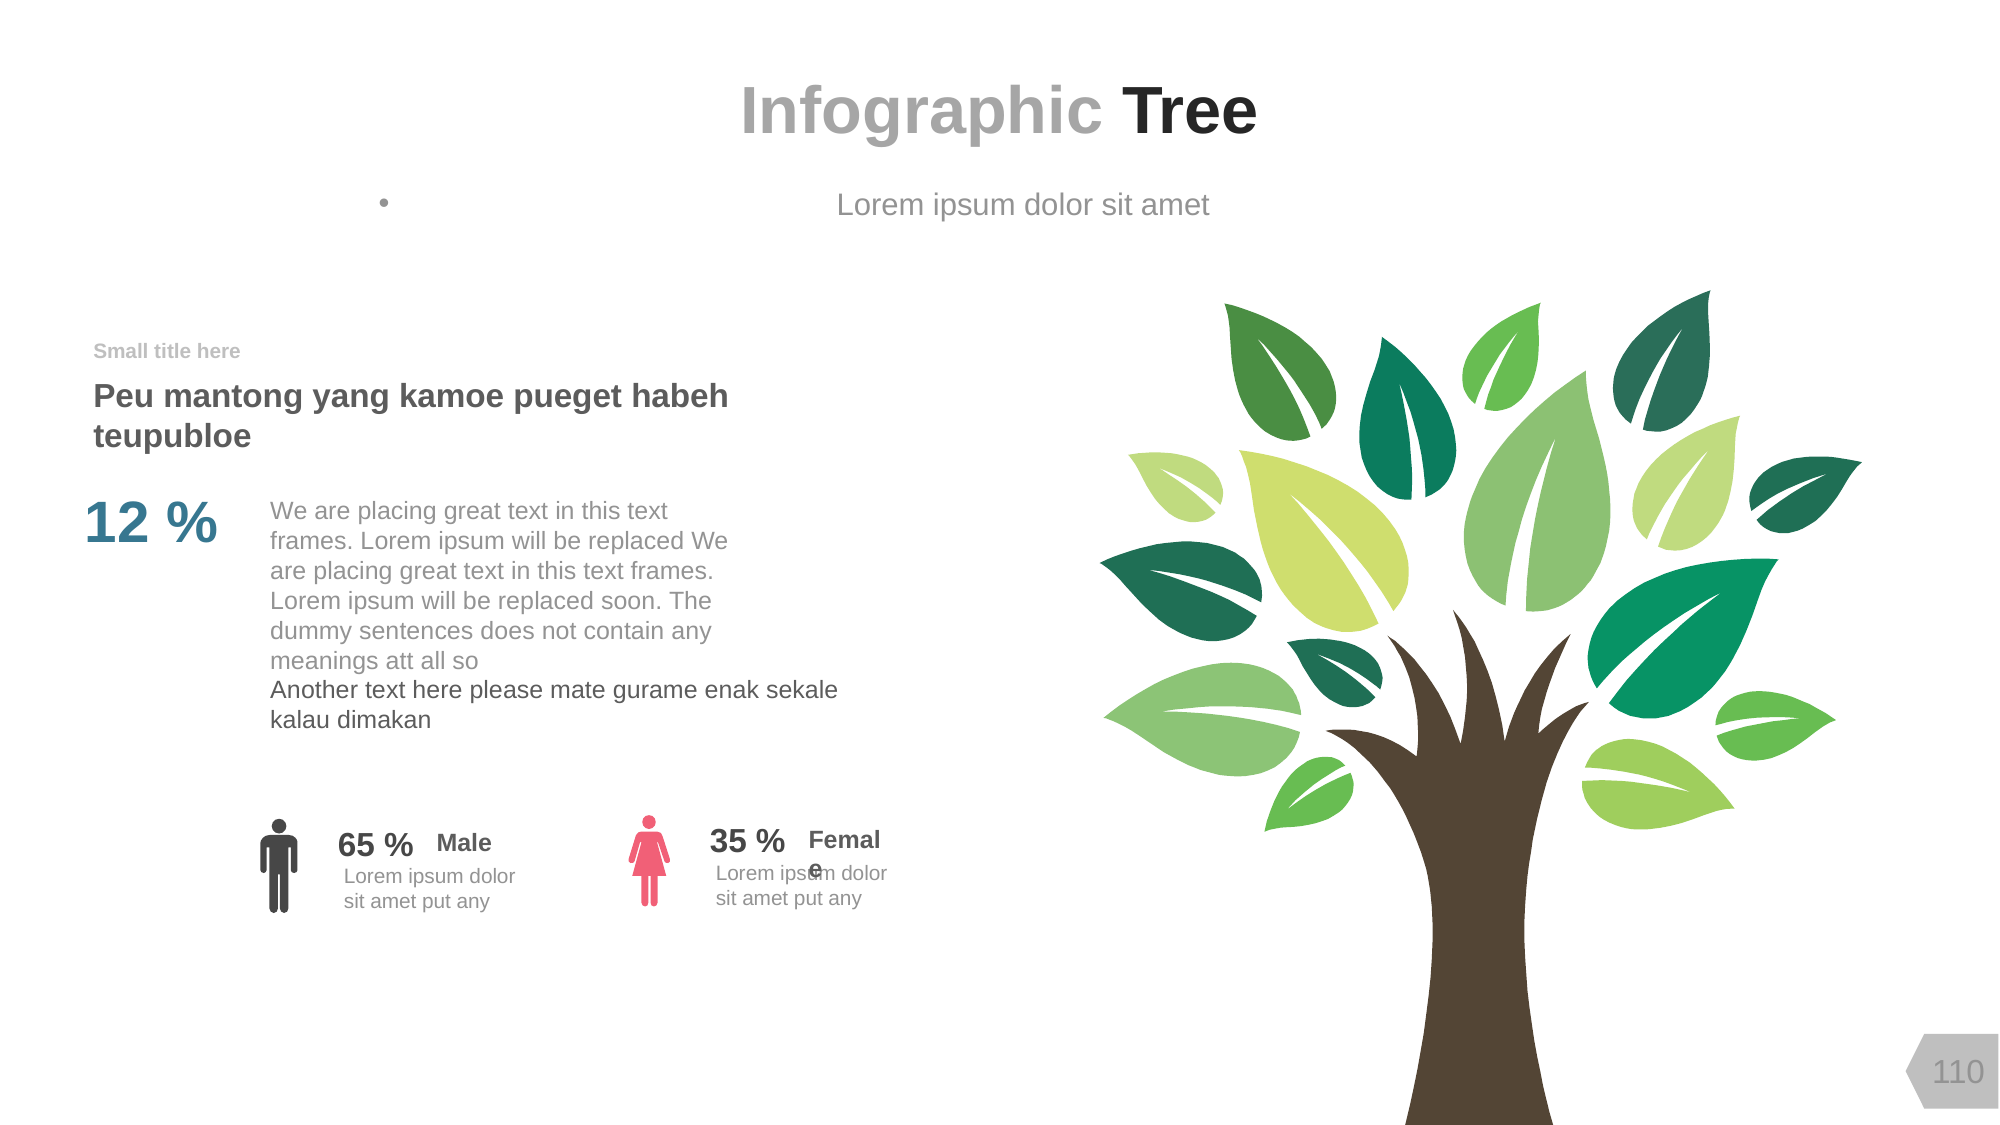

Infographic Tree
Lorem ipsum dolor sit amet

Small title here
Peu mantong yang kamoe pueget habeh teupubloe
12 %
We are placing great text in this text frames. Lorem ipsum will be replaced We are placing great text in this text frames. Lorem ipsum will be replaced soon. The dummy sentences does not contain any meanings att all so

Another text here please mate gurame enak sekale kalau dimakan
35 %
Female
Lorem ipsum dolor sit amet put any

65 %
Male
Lorem ipsum dolor sit amet put any